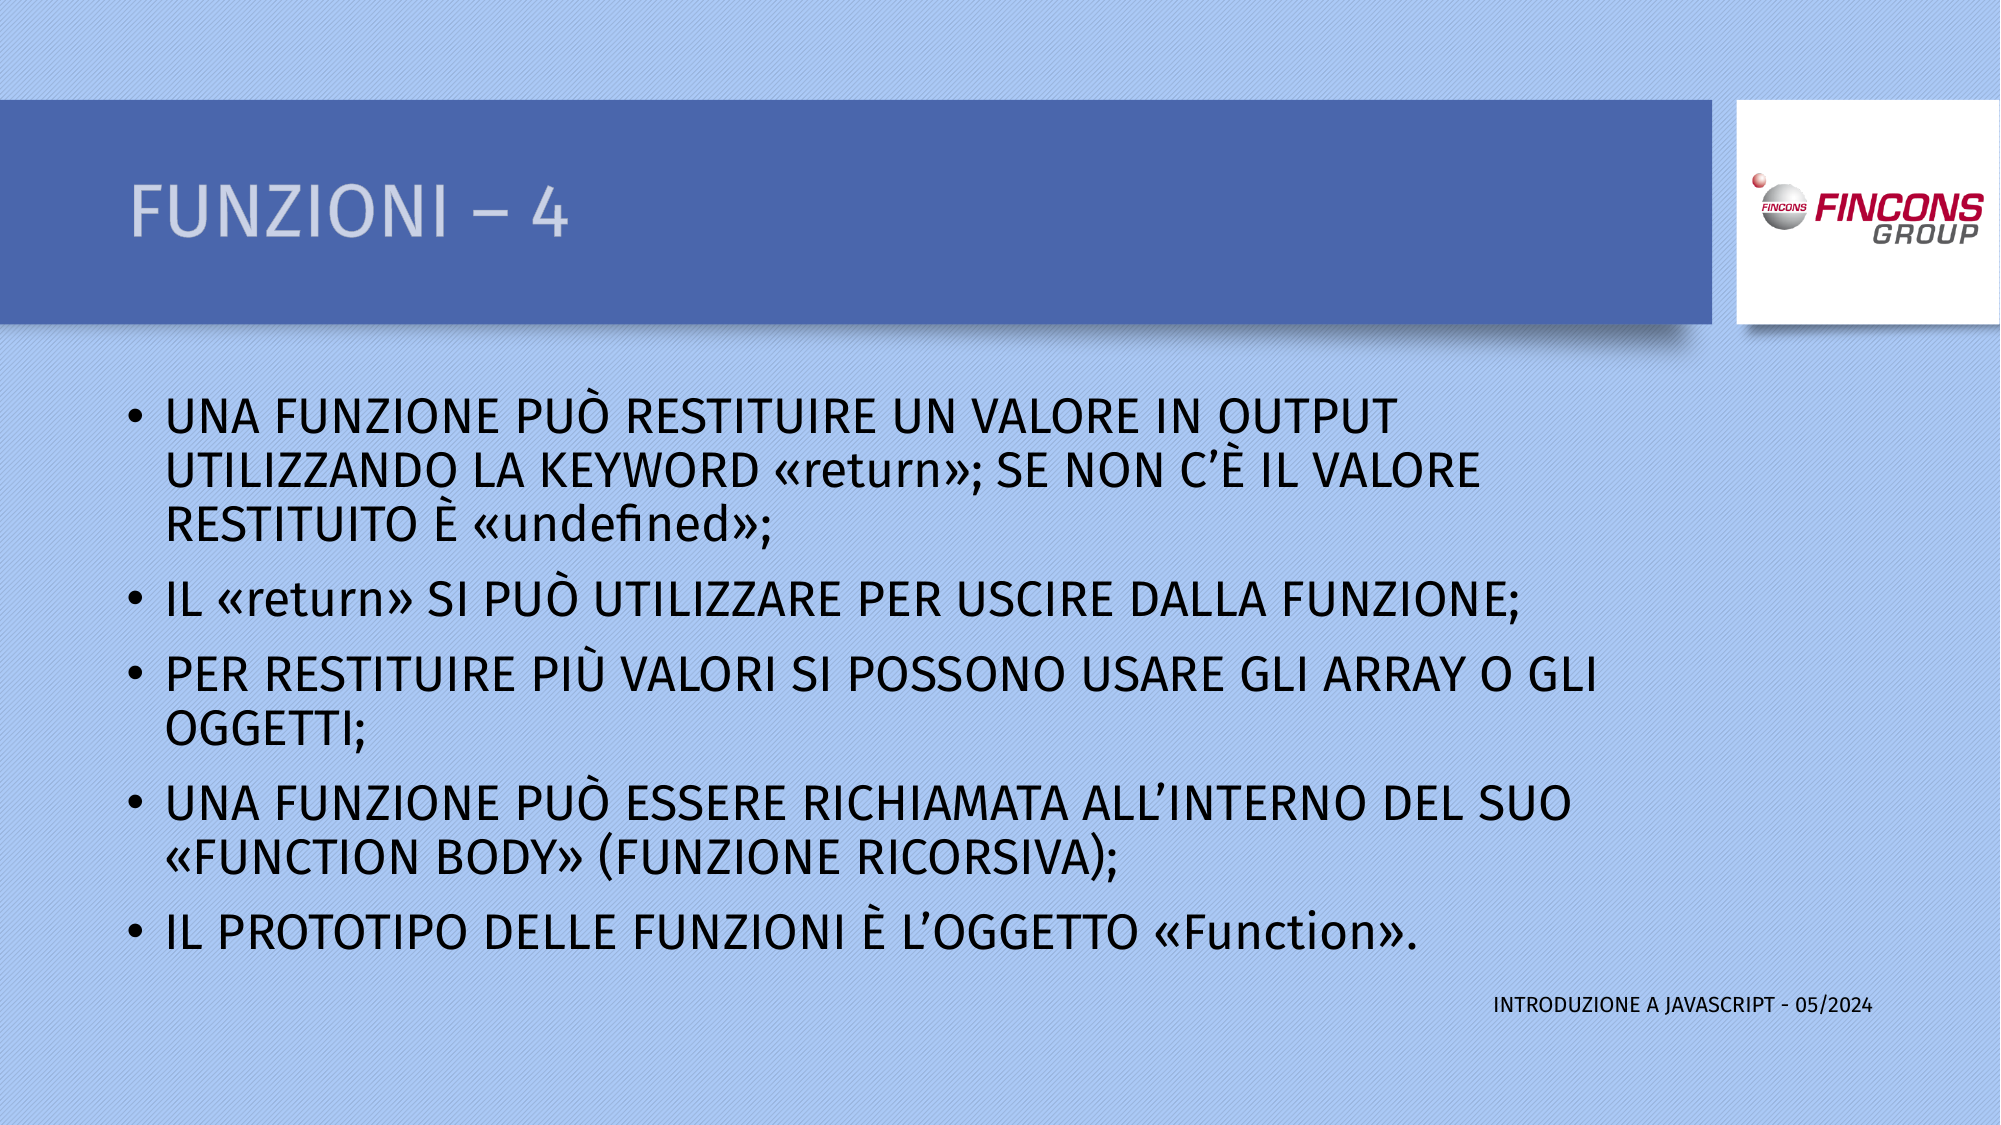

# FUNZIONI – 4
UNA FUNZIONE PUÒ RESTITUIRE UN VALORE IN OUTPUT UTILIZZANDO LA KEYWORD «return»; SE NON C’È IL VALORE RESTITUITO È «undefined»;
IL «return» SI PUÒ UTILIZZARE PER USCIRE DALLA FUNZIONE;
PER RESTITUIRE PIÙ VALORI SI POSSONO USARE GLI ARRAY O GLI OGGETTI;
UNA FUNZIONE PUÒ ESSERE RICHIAMATA ALL’INTERNO DEL SUO «FUNCTION BODY» (FUNZIONE RICORSIVA);
IL PROTOTIPO DELLE FUNZIONI È L’OGGETTO «Function».

INTRODUZIONE A JAVASCRIPT - 05/2024